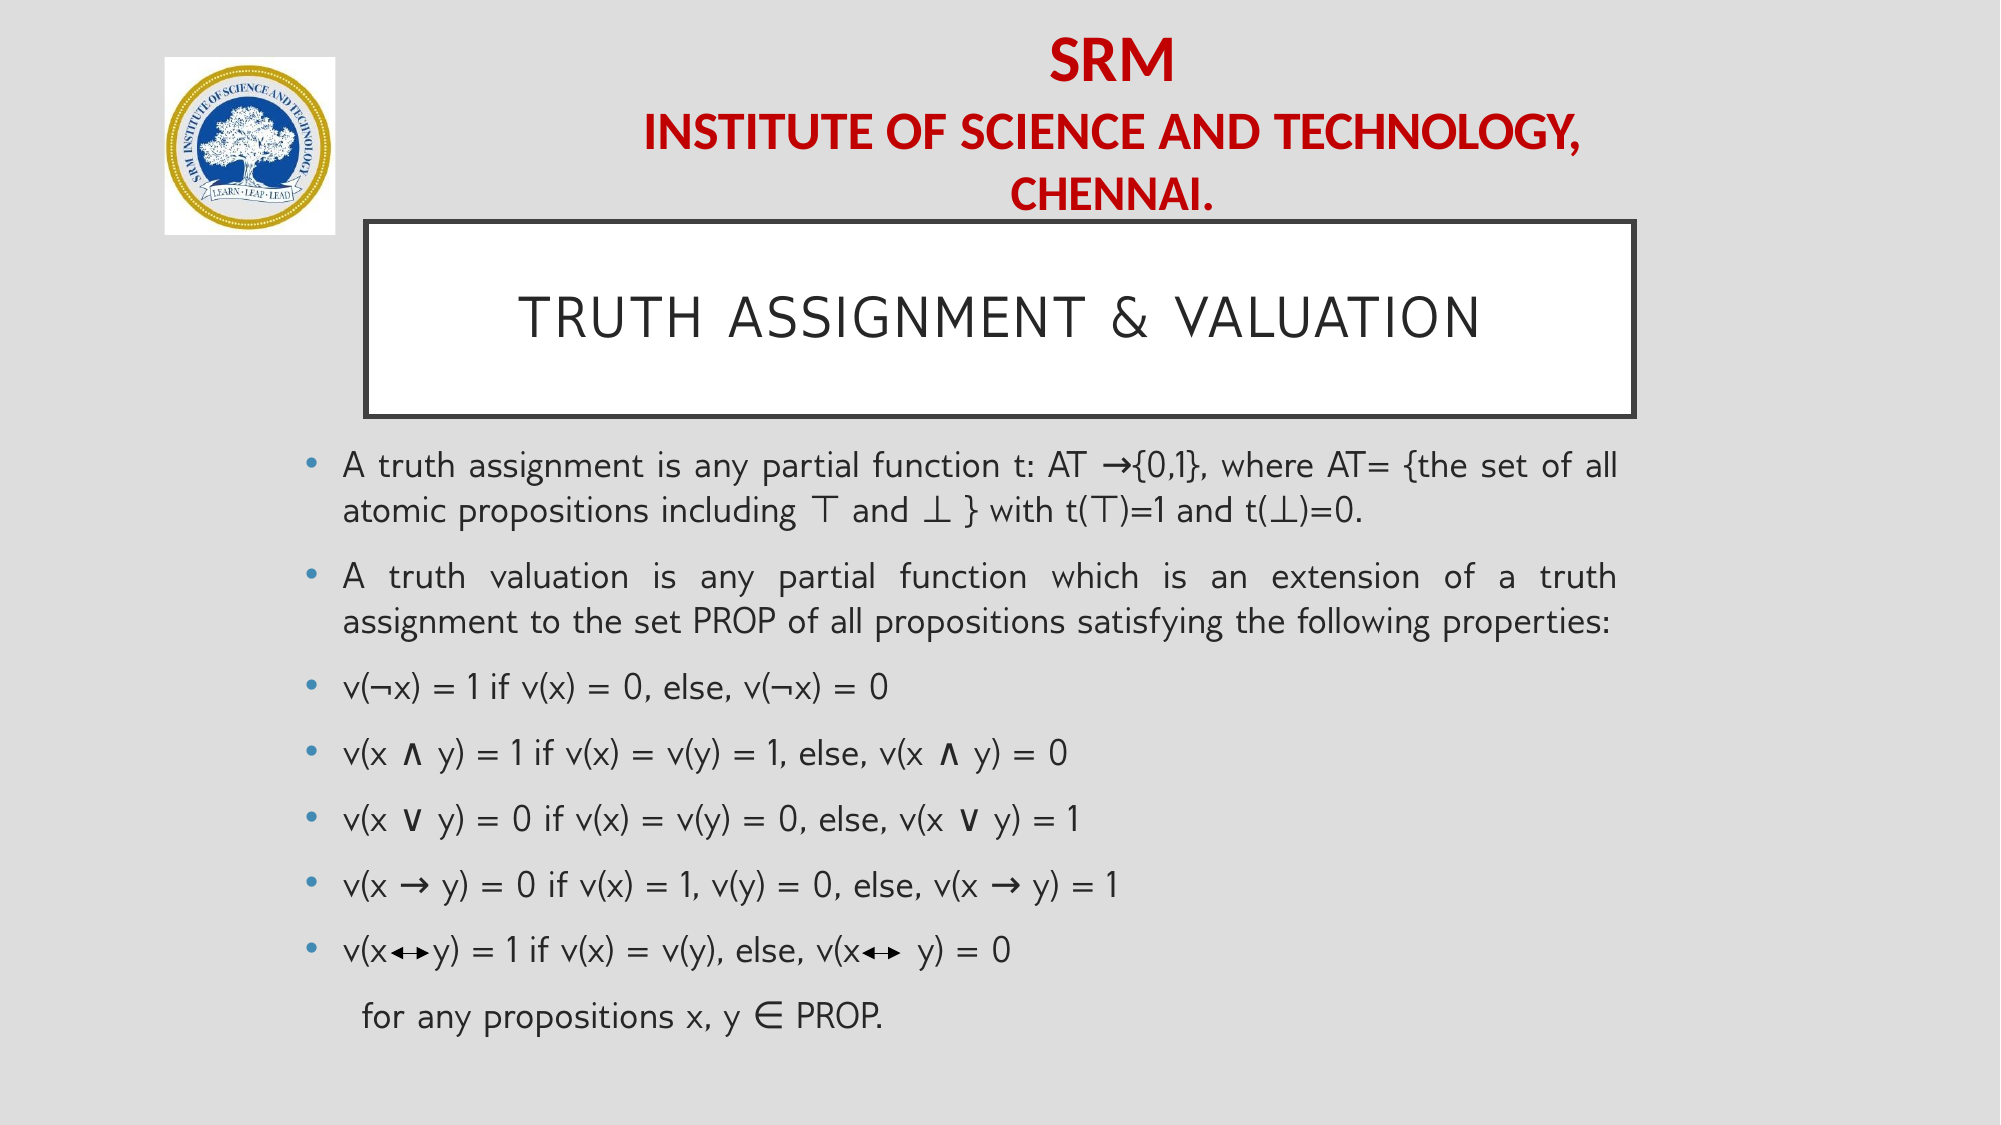

# Truth Assignment & valuation
A truth assignment is any partial function t: AT →{0,1}, where AT= {the set of all atomic propositions including ⊤ and ⊥ } with t(⊤)=1 and t(⊥)=0.
A truth valuation is any partial function which is an extension of a truth assignment to the set PROP of all propositions satisfying the following properties:
v(¬x) = 1 if v(x) = 0, else, v(¬x) = 0
v(x ∧ y) = 1 if v(x) = v(y) = 1, else, v(x ∧ y) = 0
v(x ∨ y) = 0 if v(x) = v(y) = 0, else, v(x ∨ y) = 1
v(x → y) = 0 if v(x) = 1, v(y) = 0, else, v(x → y) = 1
v(x    y) = 1 if v(x) = v(y), else, v(x     y) = 0
     for any propositions x, y ∈ PROP.